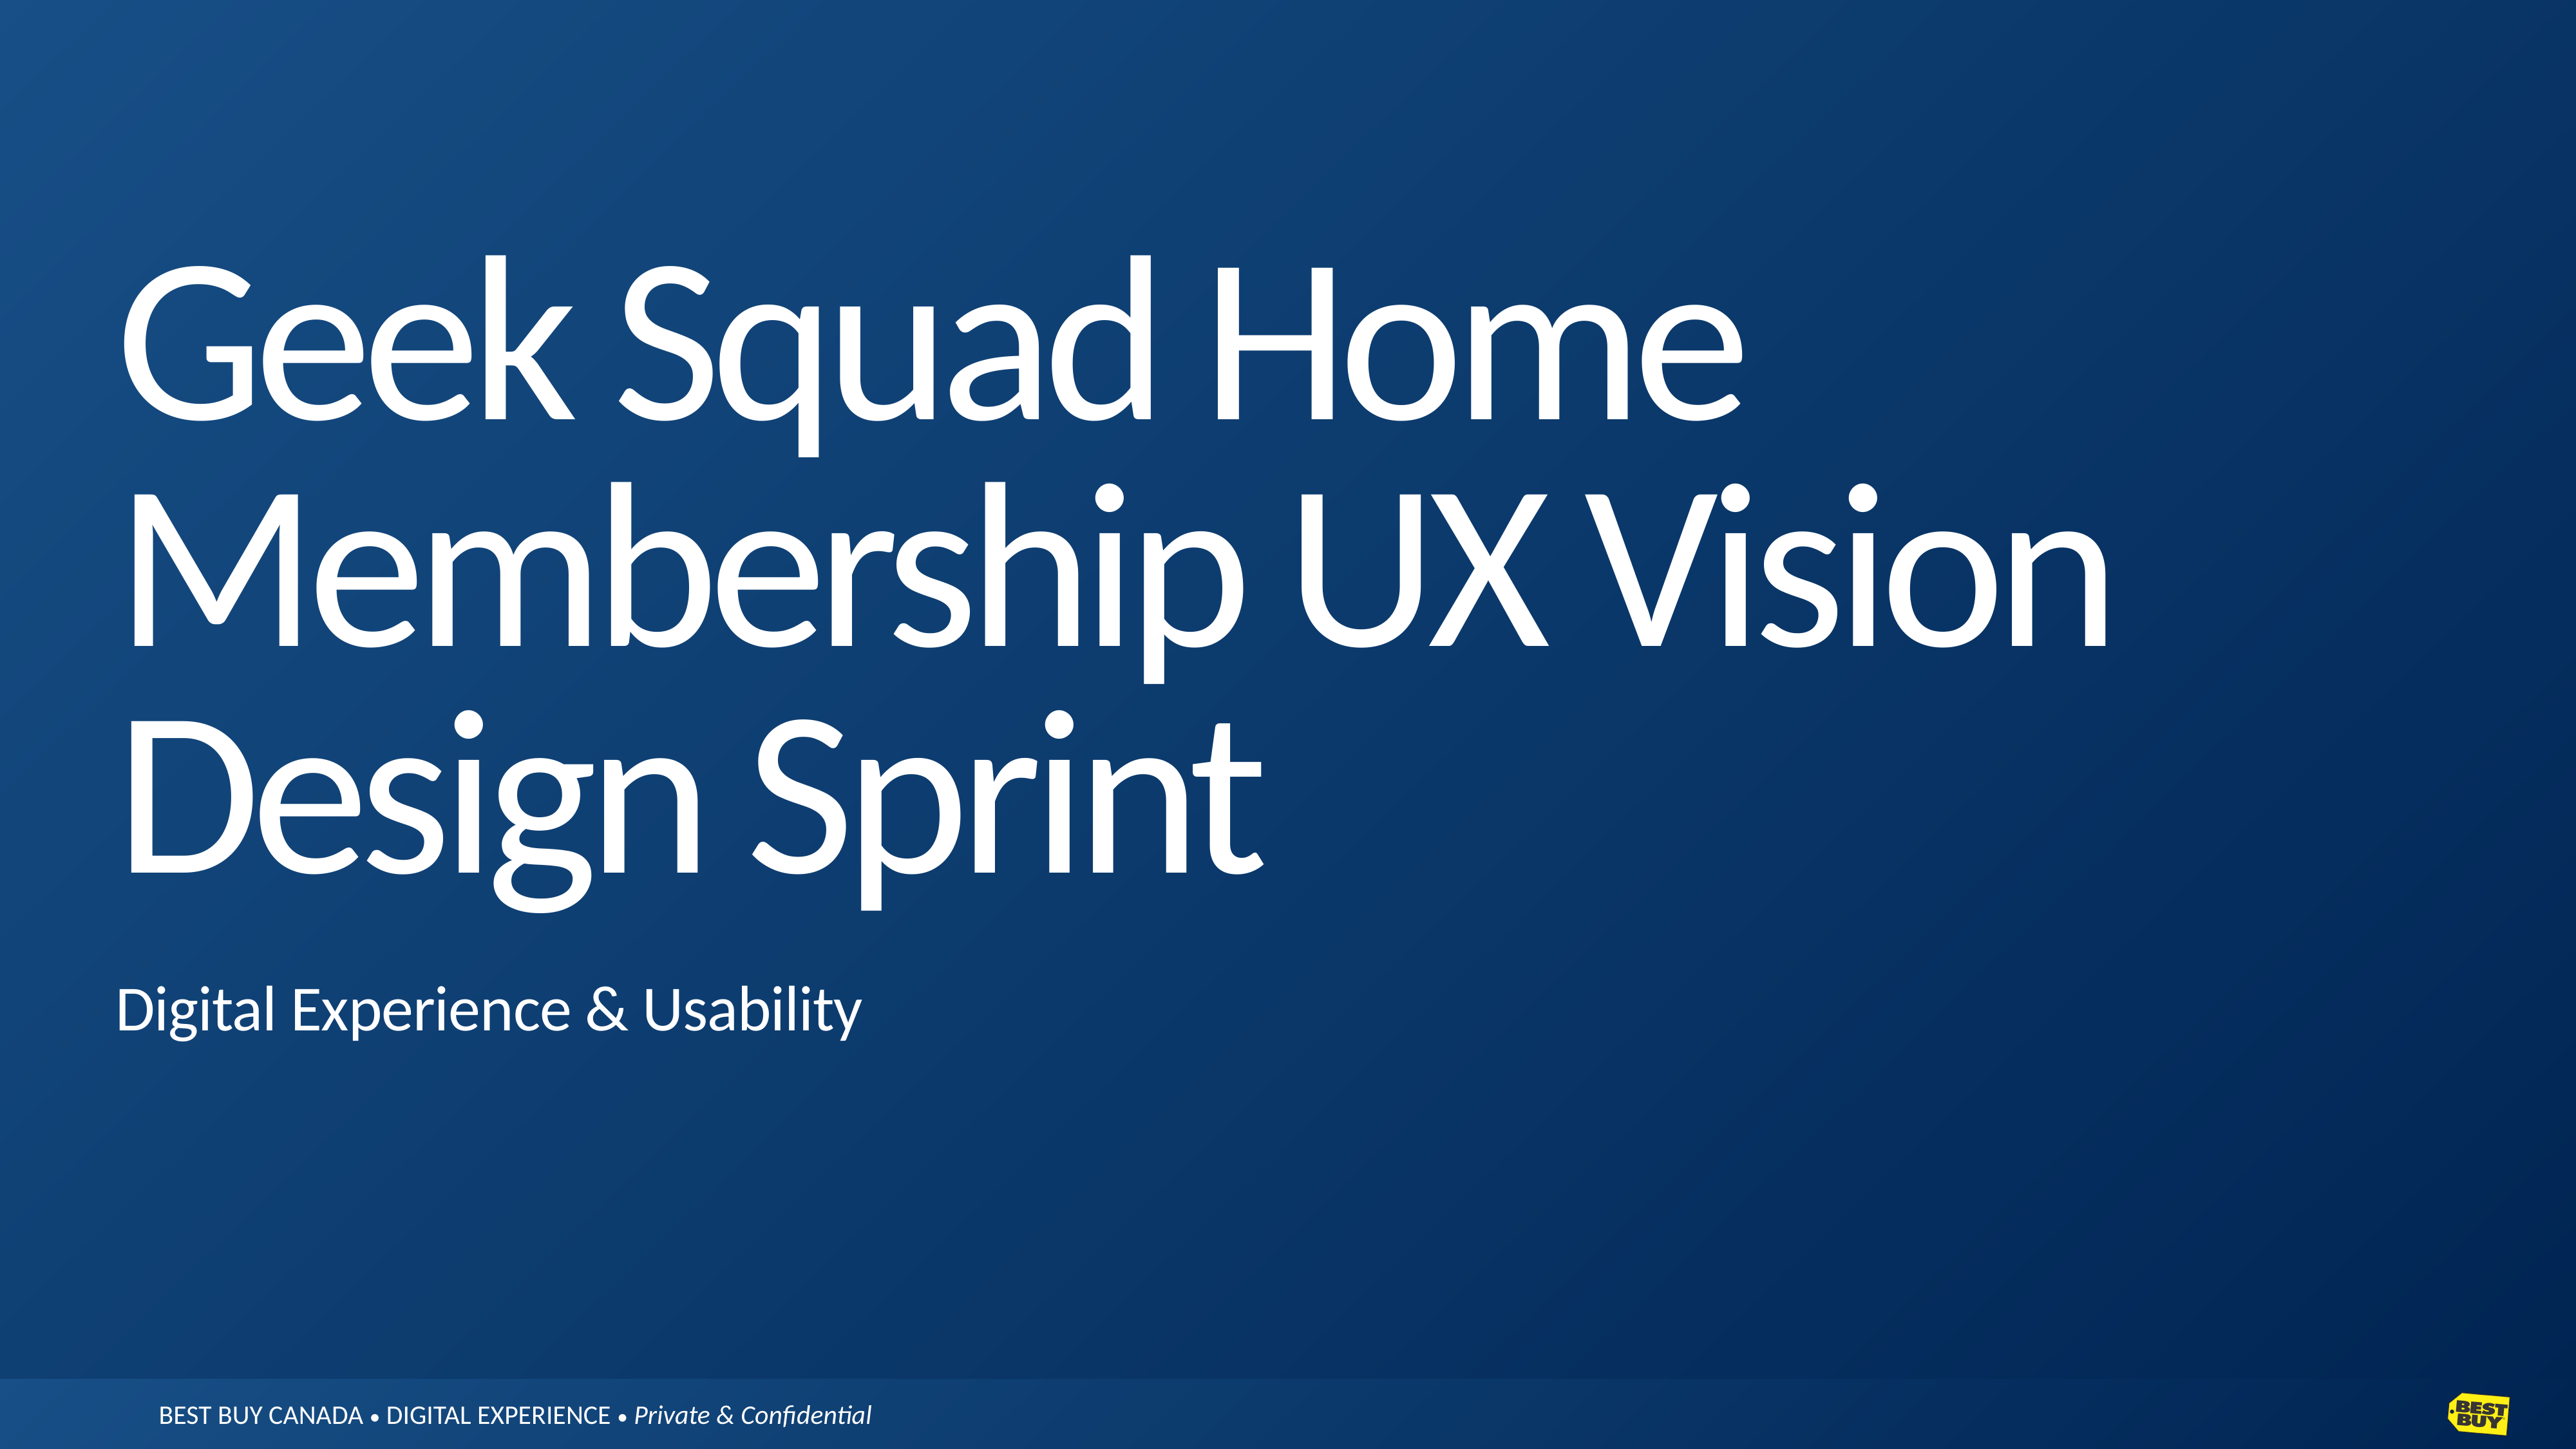

# Geek Squad Home Membership UX Vision Design Sprint
Digital Experience & Usability